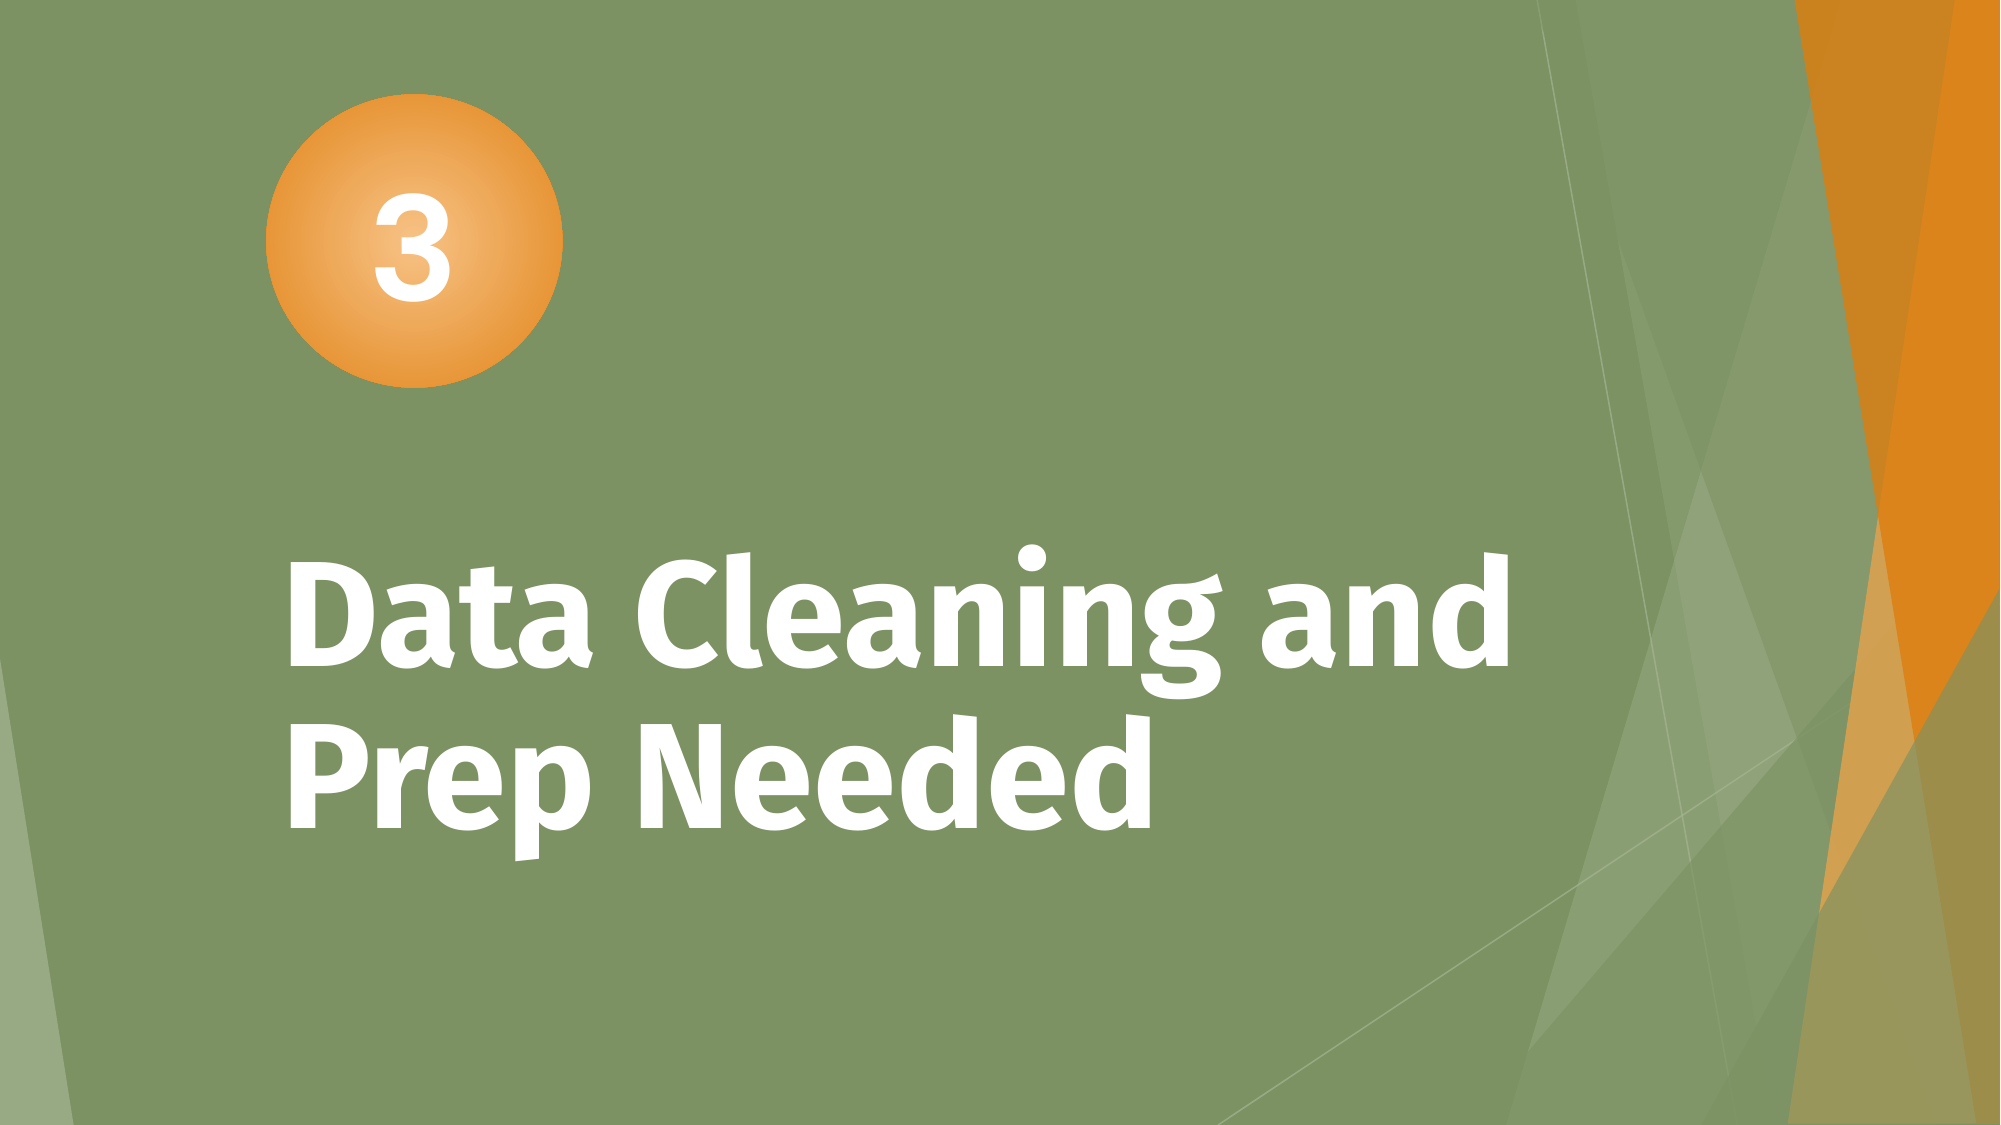

3
# Data Cleaning and Prep Needed